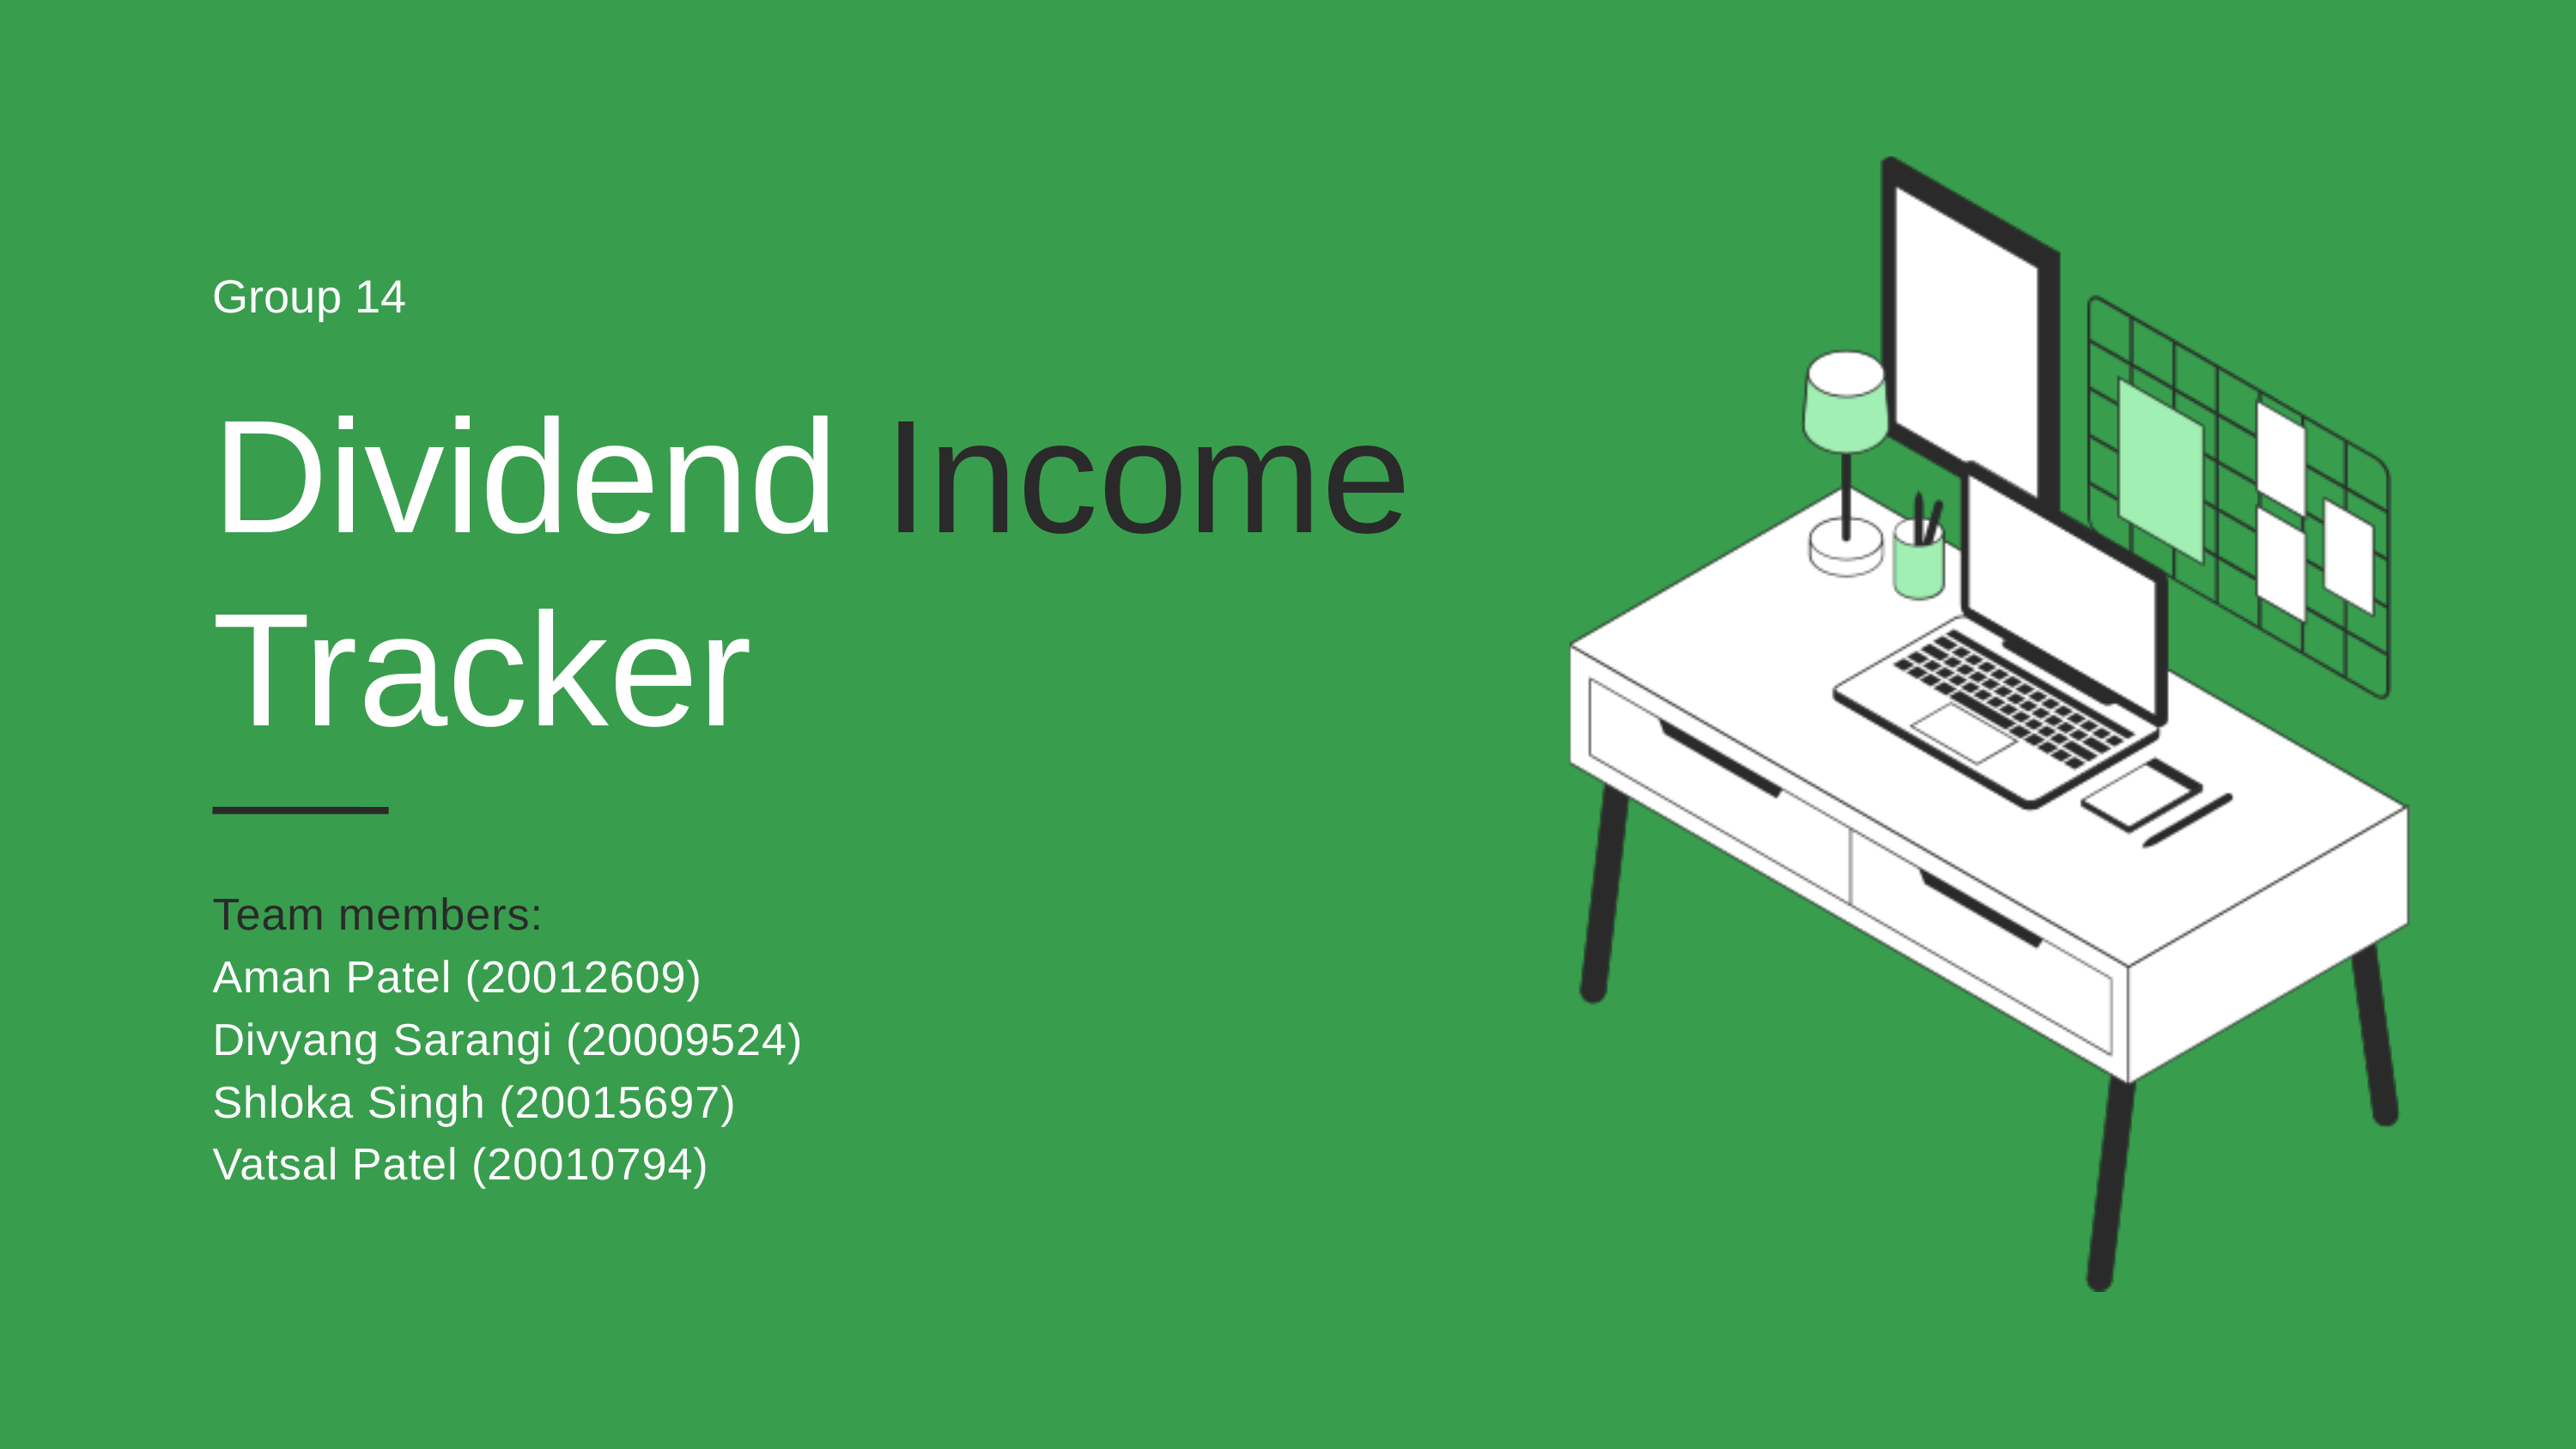

Group 14
Dividend Income Tracker

Team members:
Aman Patel (20012609)
Divyang Sarangi (20009524)
Shloka Singh (20015697)
Vatsal Patel (20010794)